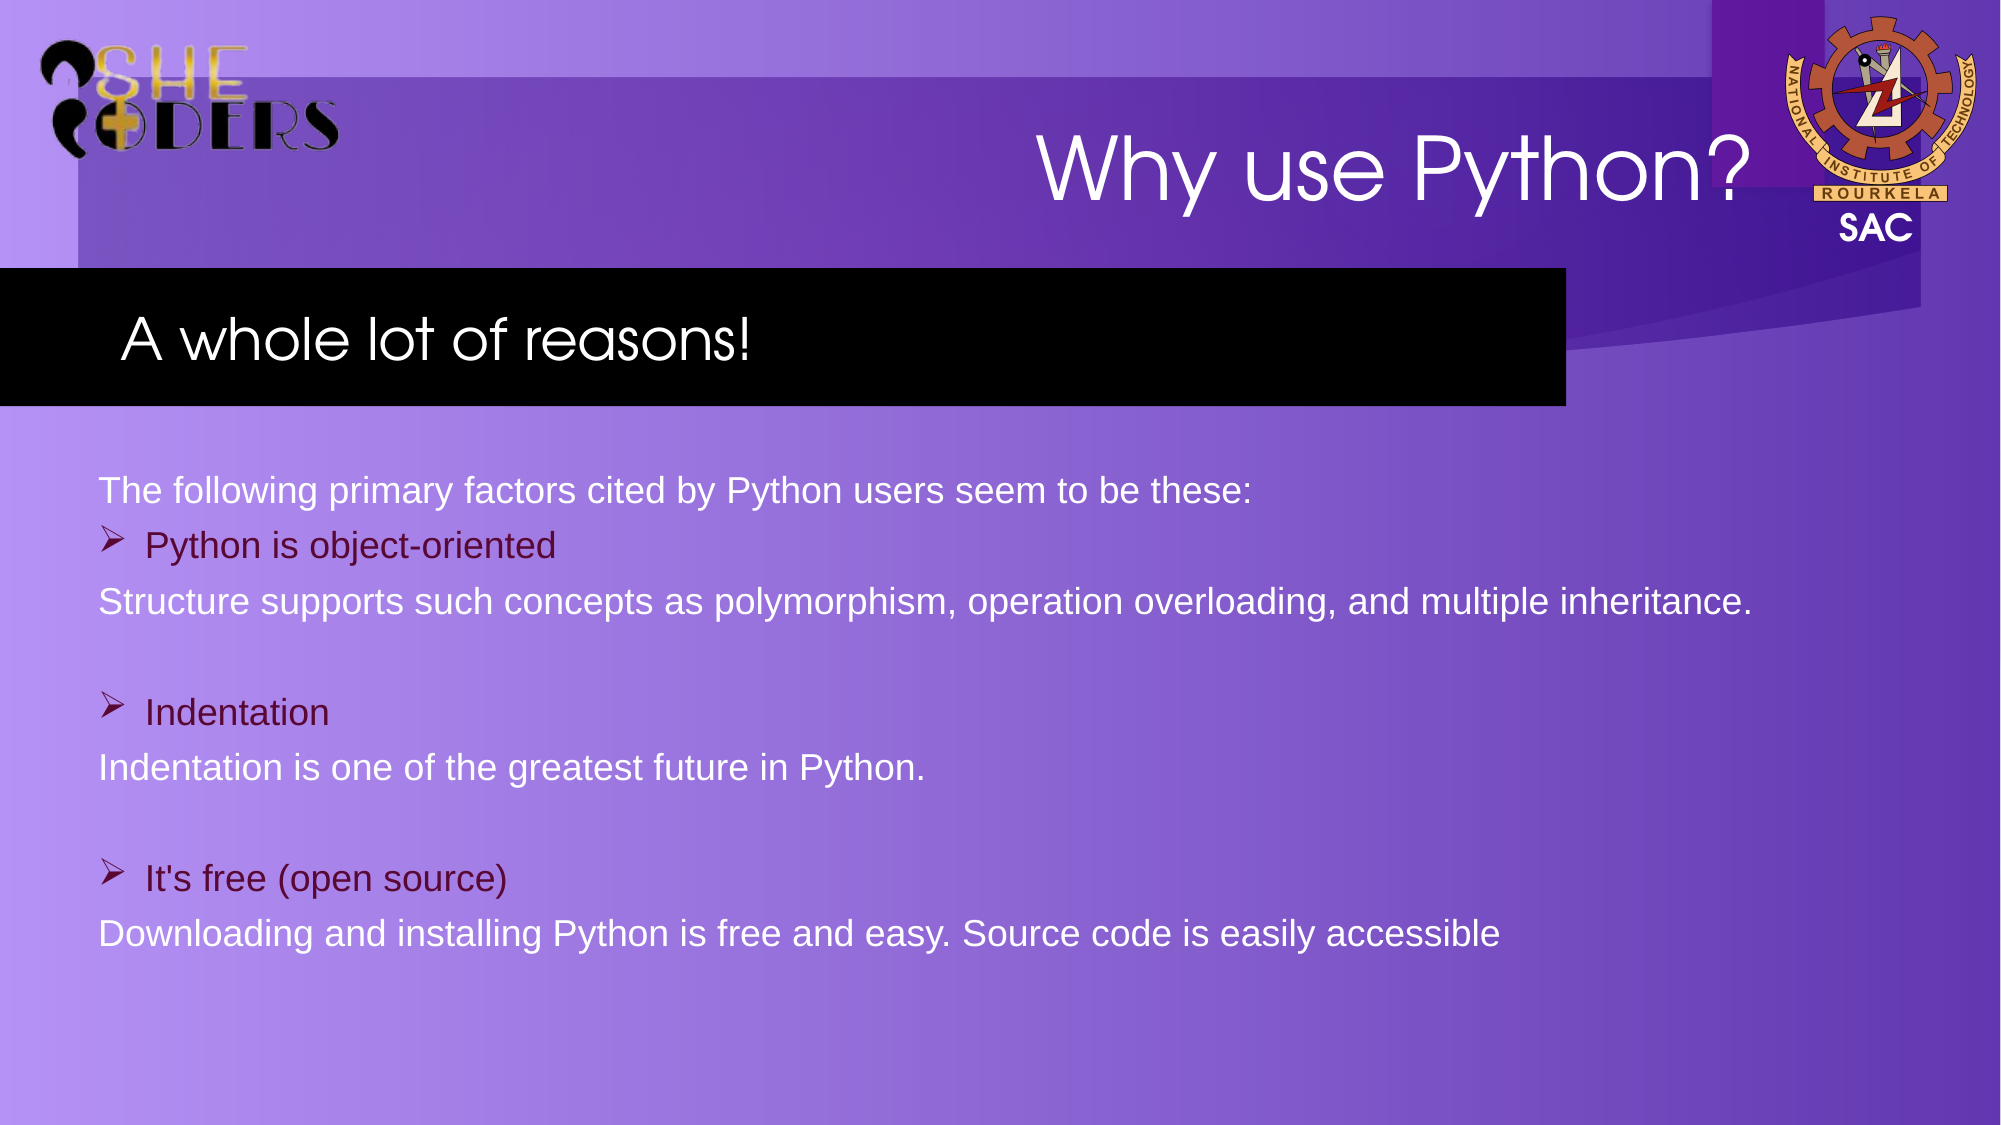

# Why use Python?
A whole lot of reasons!

The following primary factors cited by Python users seem to be these:
Python is object-oriented
Structure supports such concepts as polymorphism, operation overloading, and multiple inheritance.

Indentation
Indentation is one of the greatest future in Python.

It's free (open source)
Downloading and installing Python is free and easy. Source code is easily accessible